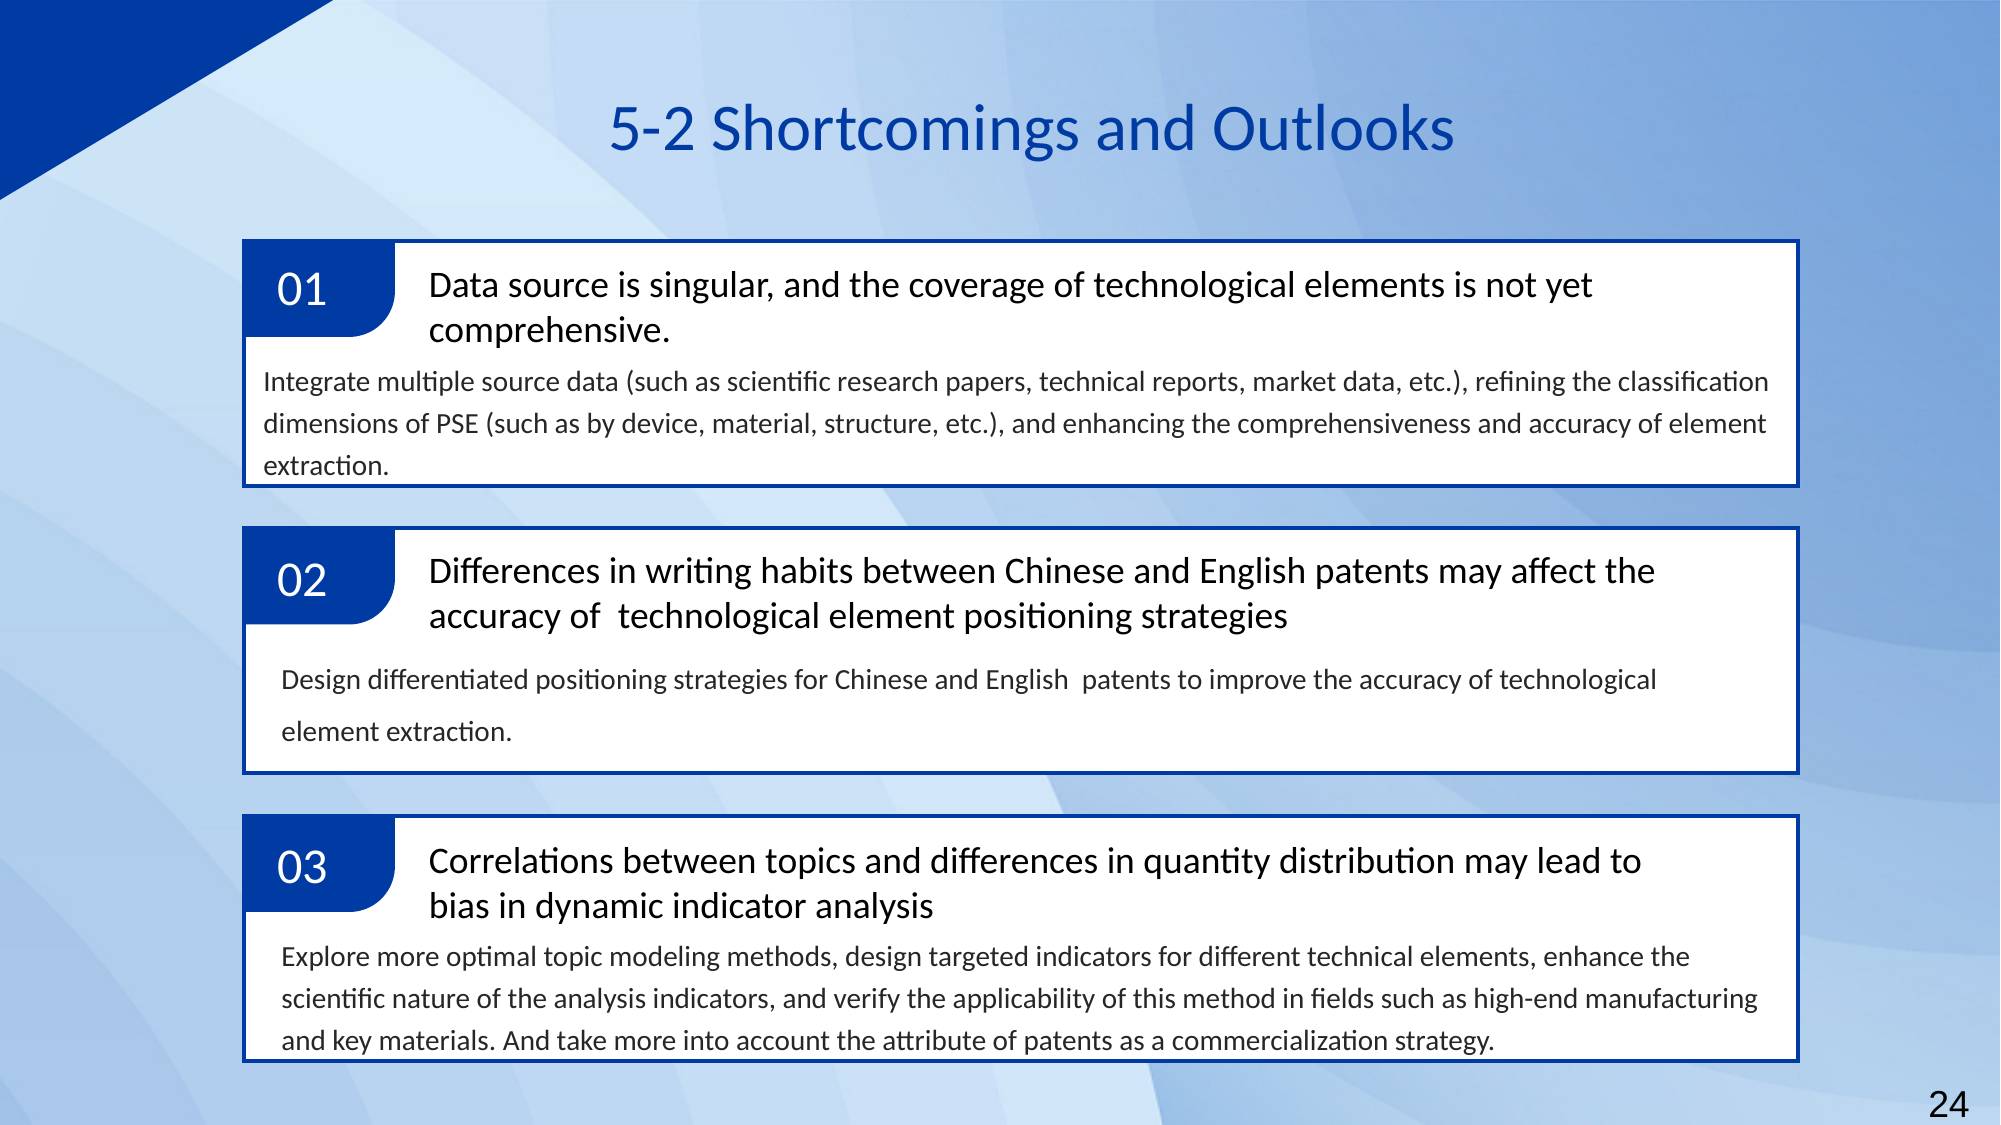

5-2 Shortcomings and Outlooks

01
Data source is singular, and the coverage of technological elements is not yet comprehensive.
Integrate multiple source data (such as scientific research papers, technical reports, market data, etc.), refining the classification dimensions of PSE (such as by device, material, structure, etc.), and enhancing the comprehensiveness and accuracy of element extraction.

02
Differences in writing habits between Chinese and English patents may affect the accuracy of  technological element positioning strategies
Design differentiated positioning strategies for Chinese and English  patents to improve the accuracy of technological element extraction.

03
Correlations between topics and differences in quantity distribution may lead to bias in dynamic indicator analysis
Explore more optimal topic modeling methods, design targeted indicators for different technical elements, enhance the scientific nature of the analysis indicators, and verify the applicability of this method in fields such as high-end manufacturing and key materials. And take more into account the attribute of patents as a commercialization strategy.